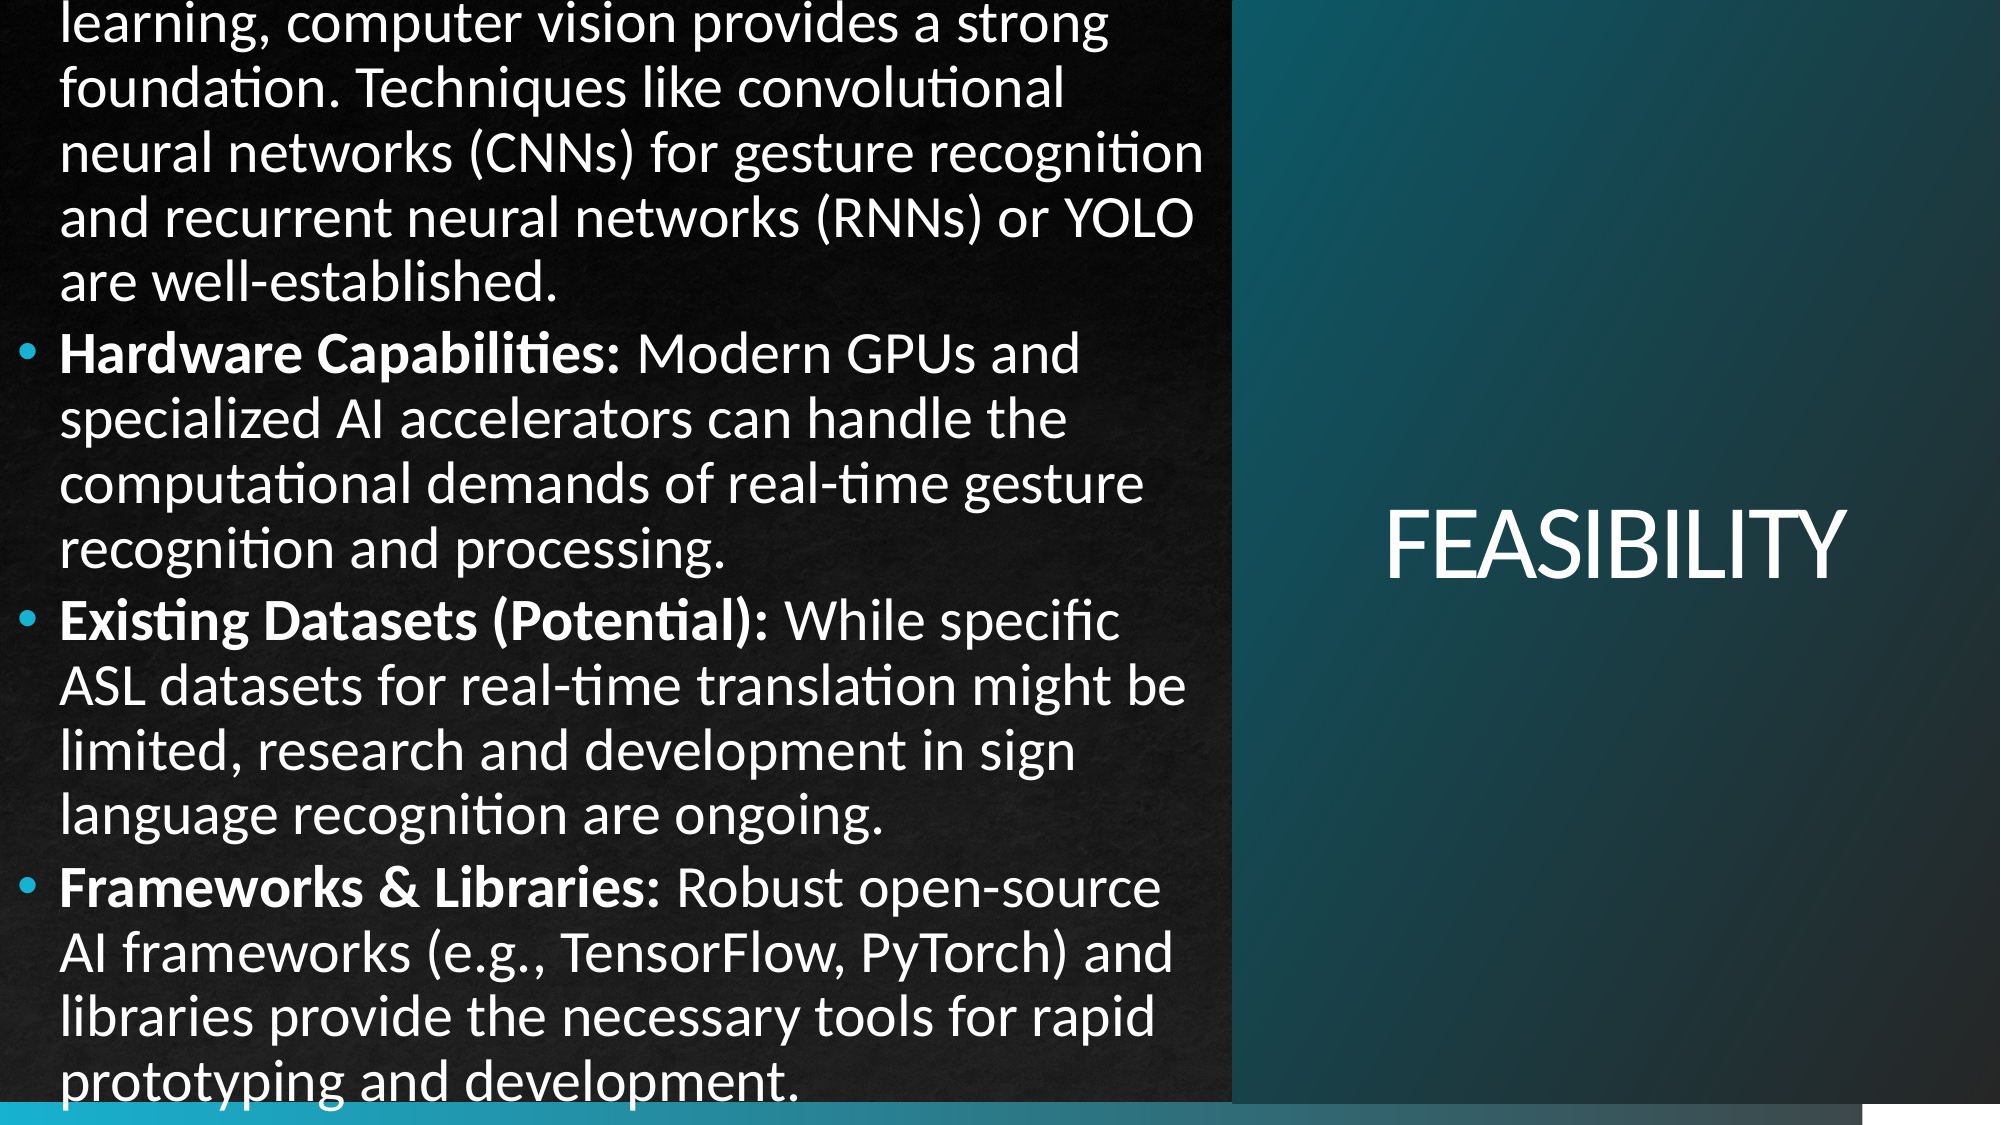

# FEASIBILITY

AI/ML Maturity: Significant progress in deep learning, computer vision provides a strong foundation. Techniques like convolutional neural networks (CNNs) for gesture recognition and recurrent neural networks (RNNs) or YOLO are well-established.
Hardware Capabilities: Modern GPUs and specialized AI accelerators can handle the computational demands of real-time gesture recognition and processing.
Existing Datasets (Potential): While specific ASL datasets for real-time translation might be limited, research and development in sign language recognition are ongoing.
Frameworks & Libraries: Robust open-source AI frameworks (e.g., TensorFlow, PyTorch) and libraries provide the necessary tools for rapid prototyping and development.